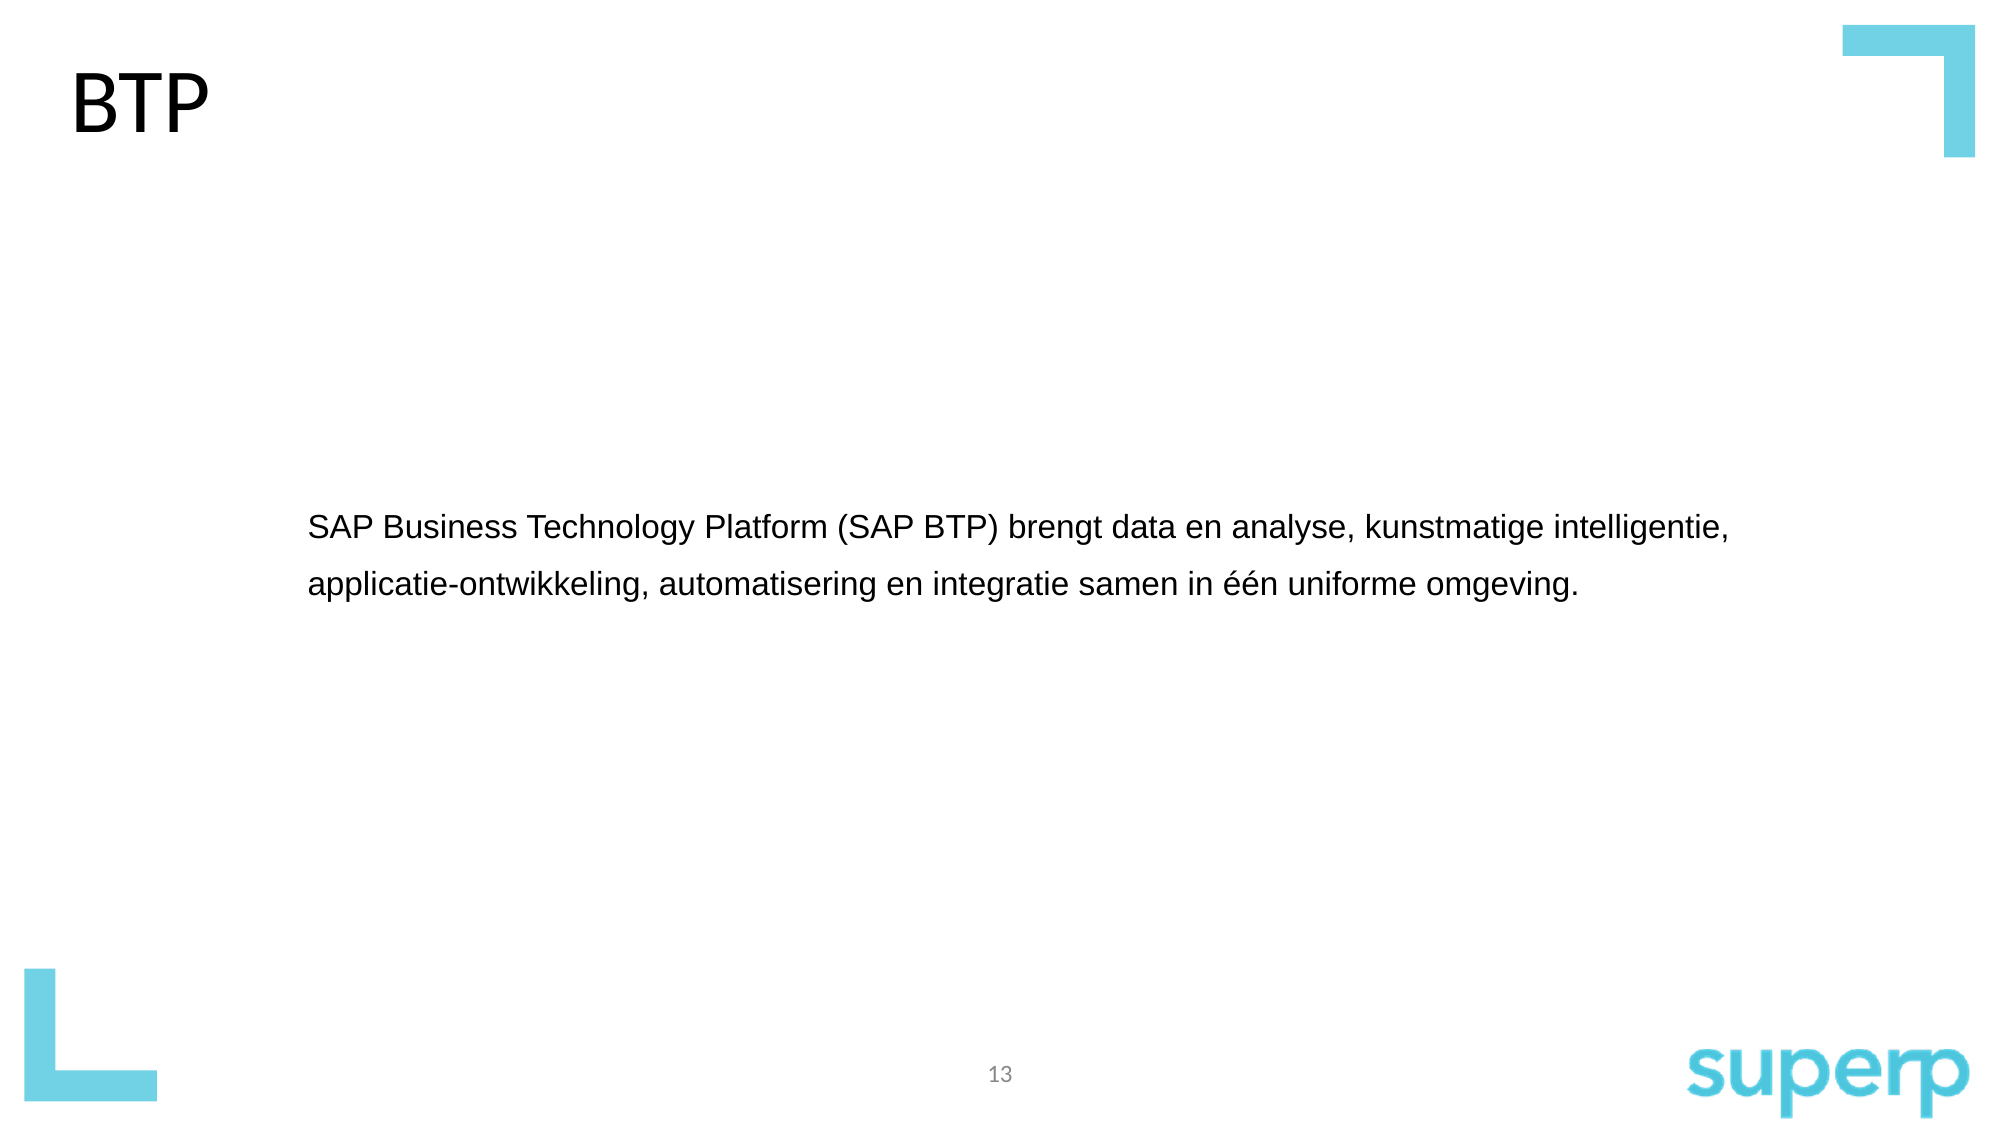

# BTP

SAP Business Technology Platform (SAP BTP) brengt data en analyse, kunstmatige intelligentie, applicatie-ontwikkeling, automatisering en integratie samen in één uniforme omgeving.
13